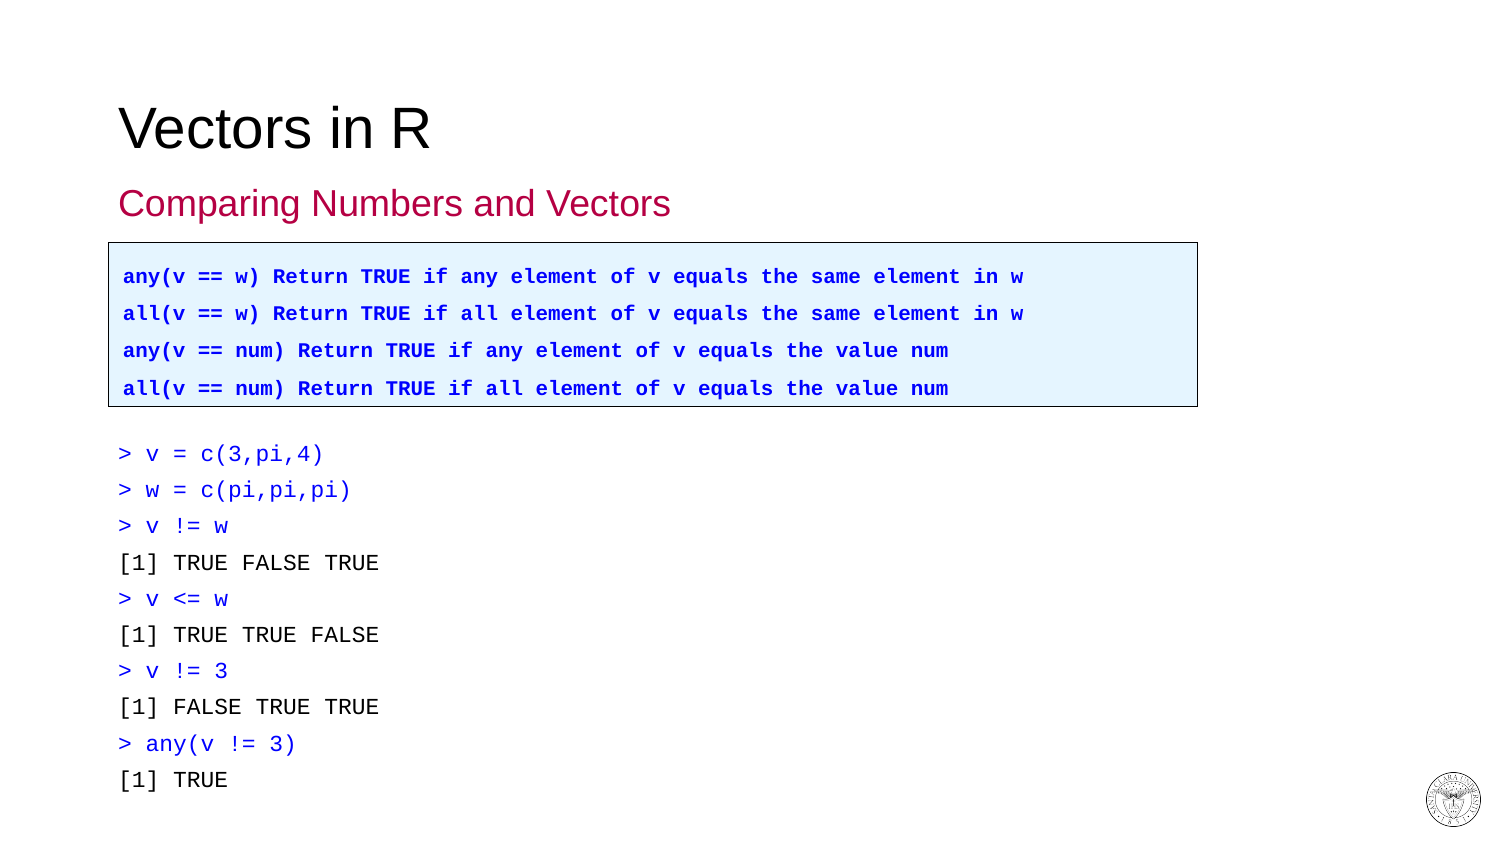

# Vectors in R
Comparing Numbers and Vectors
any(v == w) Return TRUE if any element of v equals the same element in w
all(v == w) Return TRUE if all element of v equals the same element in w
any(v == num) Return TRUE if any element of v equals the value num
all(v == num) Return TRUE if all element of v equals the value num
> v = c(3,pi,4)
> w = c(pi,pi,pi)
> v != w
[1] TRUE FALSE TRUE
> v <= w
[1] TRUE TRUE FALSE
> v != 3
[1] FALSE TRUE TRUE
> any(v != 3)
[1] TRUE